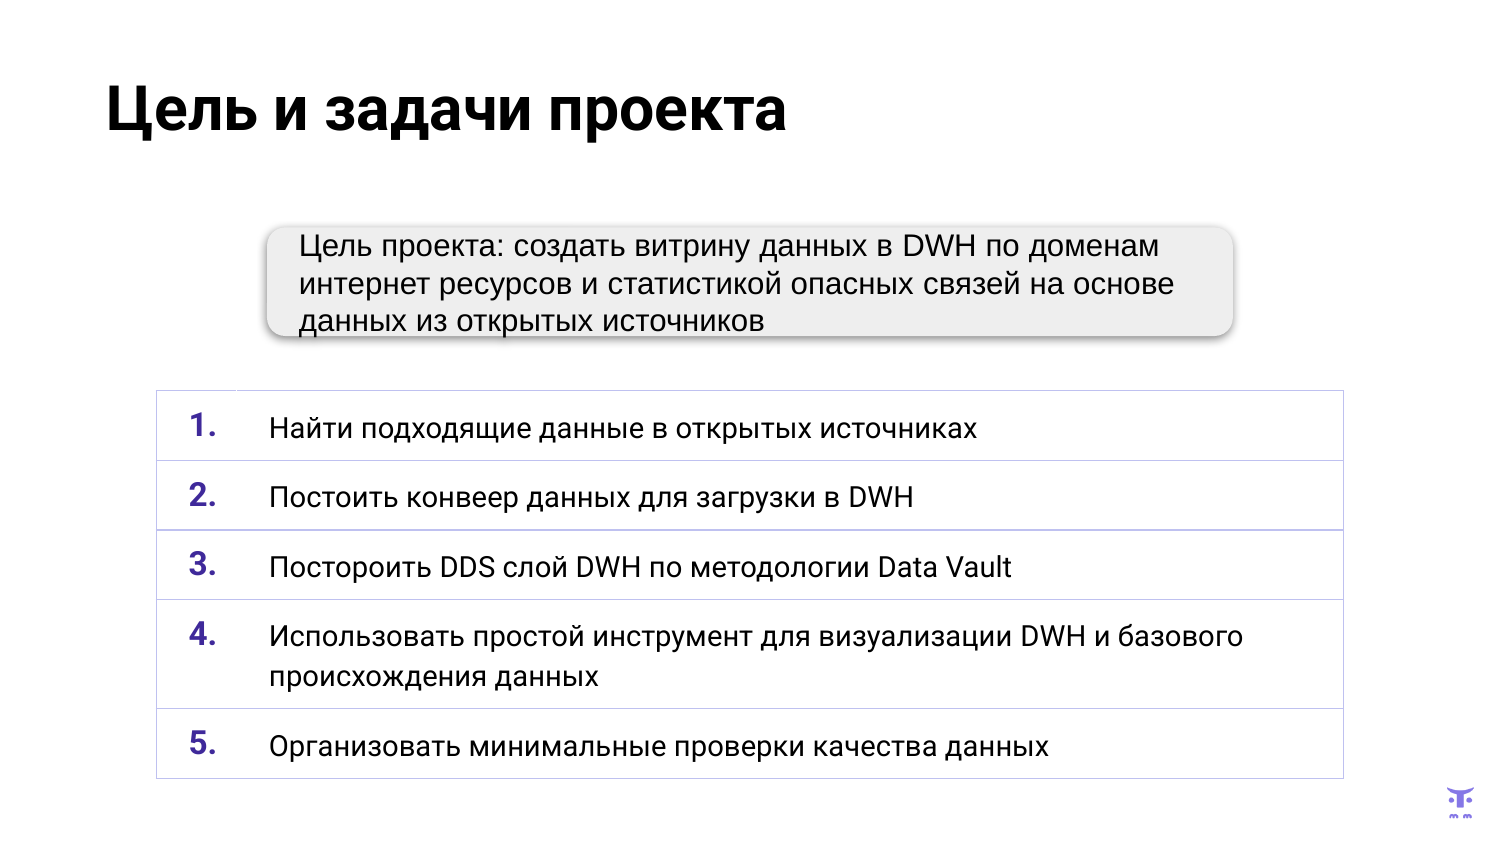

Цель и задачи проекта
Цель проекта: создать витрину данных в DWH по доменам интернет ресурсов и статистикой опасных связей на основе данных из открытых источников
| 1. | Найти подходящие данные в открытых источниках |
| --- | --- |
| 2. | Постоить конвеер данных для загрузки в DWH |
| 3. | Постороить DDS слой DWH по методологии Data Vault |
| 4. | Использовать простой инструмент для визуализации DWH и базового происхождения данных |
| 5. | Организовать минимальные проверки качества данных |